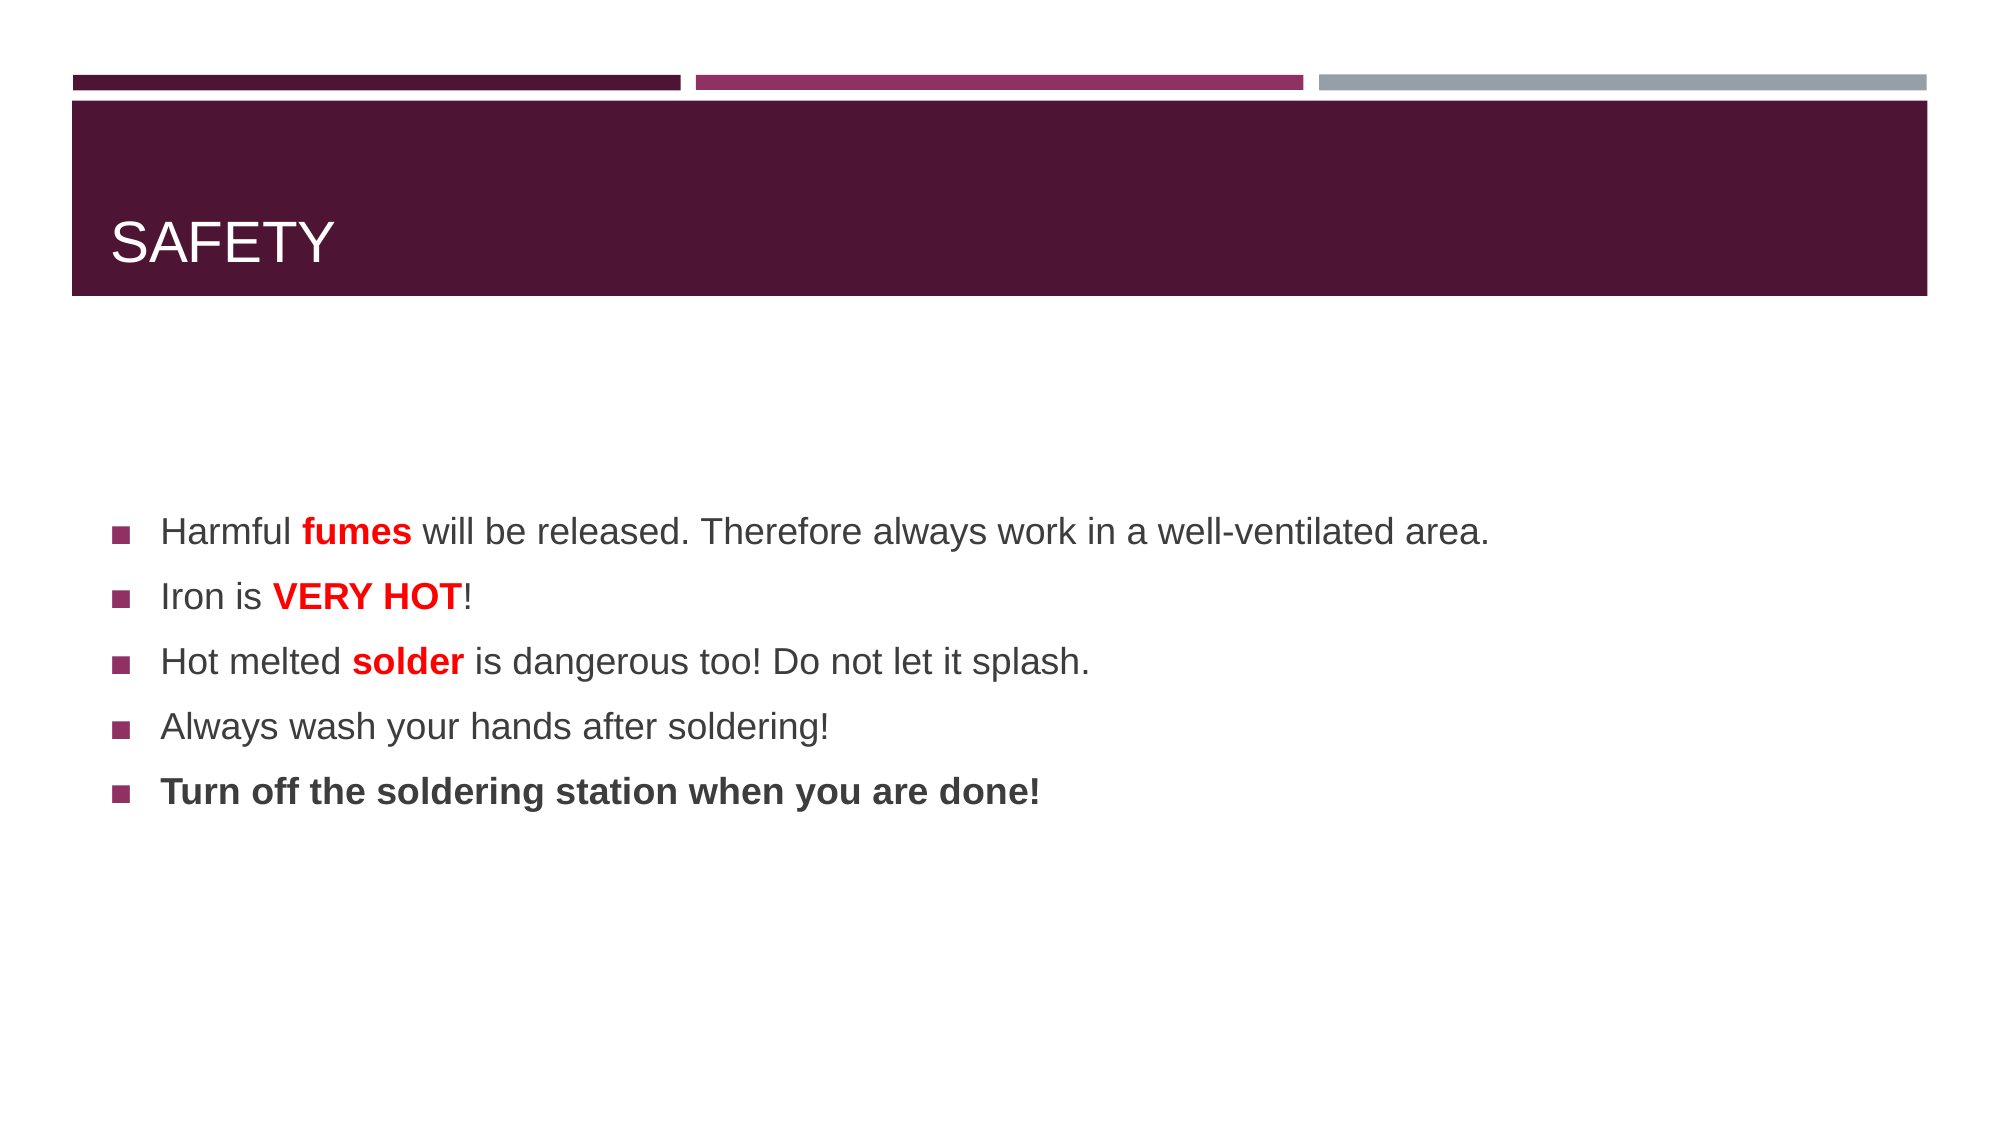

# SAFETY
Harmful fumes will be released. Therefore always work in a well-ventilated area.
Iron is VERY HOT!
Hot melted solder is dangerous too! Do not let it splash.
Always wash your hands after soldering!
Turn off the soldering station when you are done!